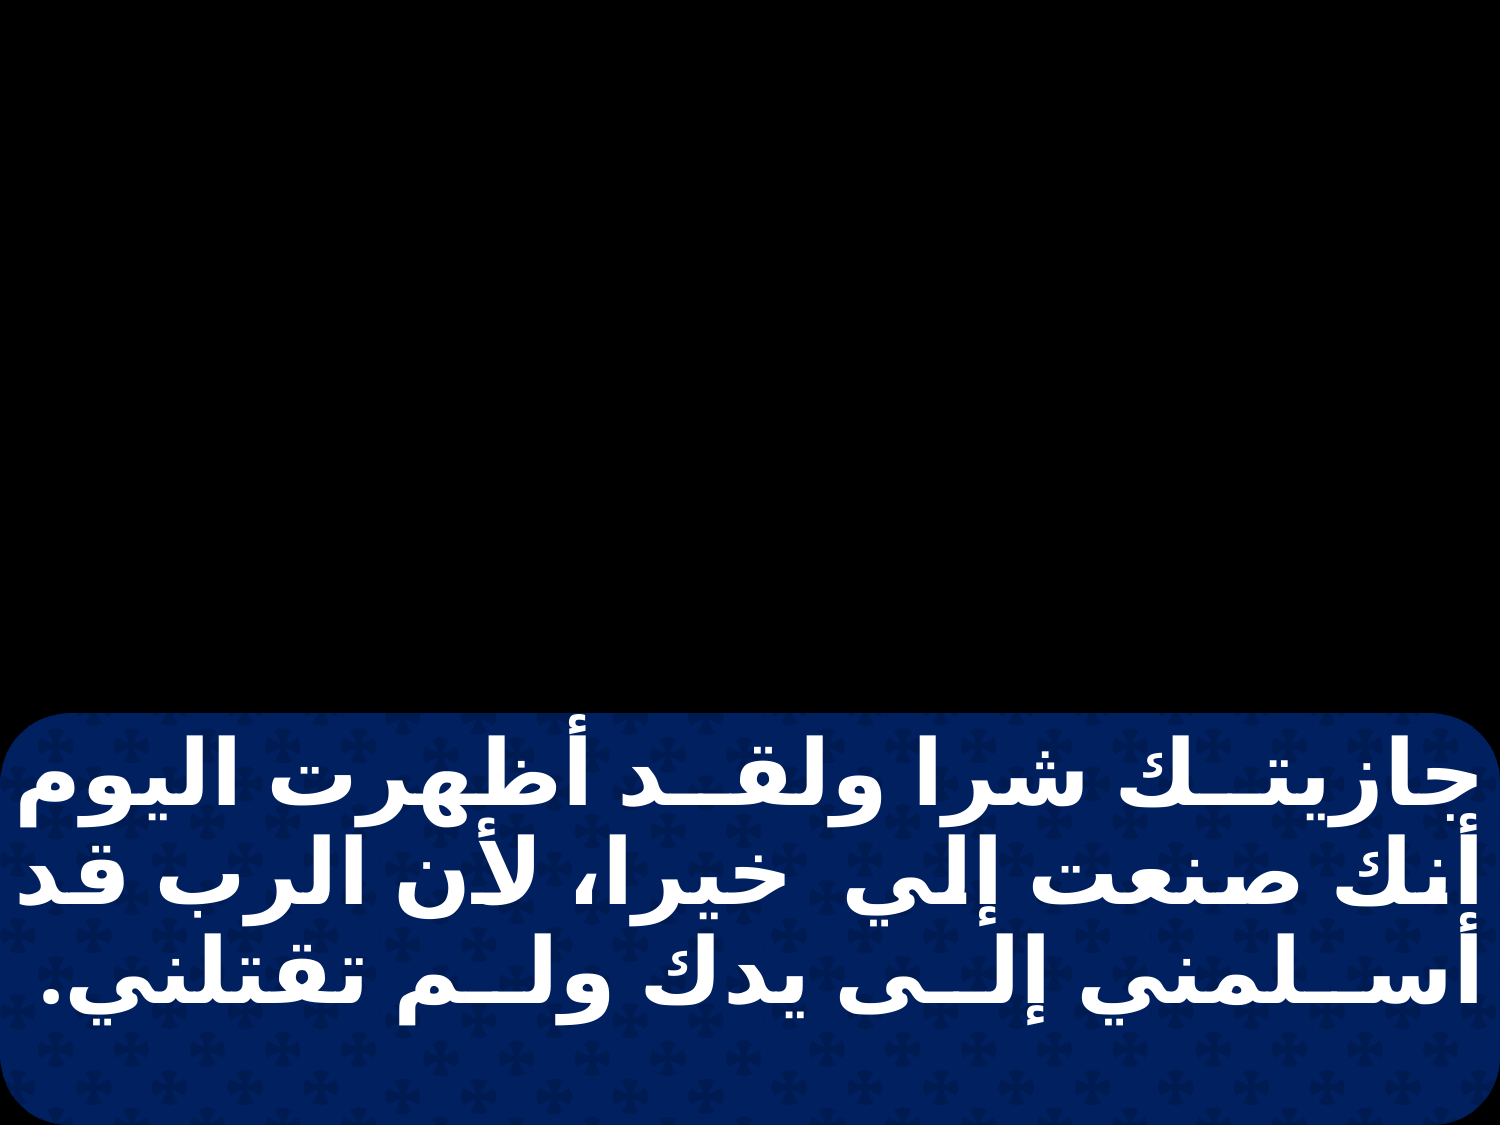

جازيتك شرا ولقد أظهرت اليوم أنك صنعت إلي  خيرا، لأن الرب قد أسلمني إلى يدك ولم تقتلني.